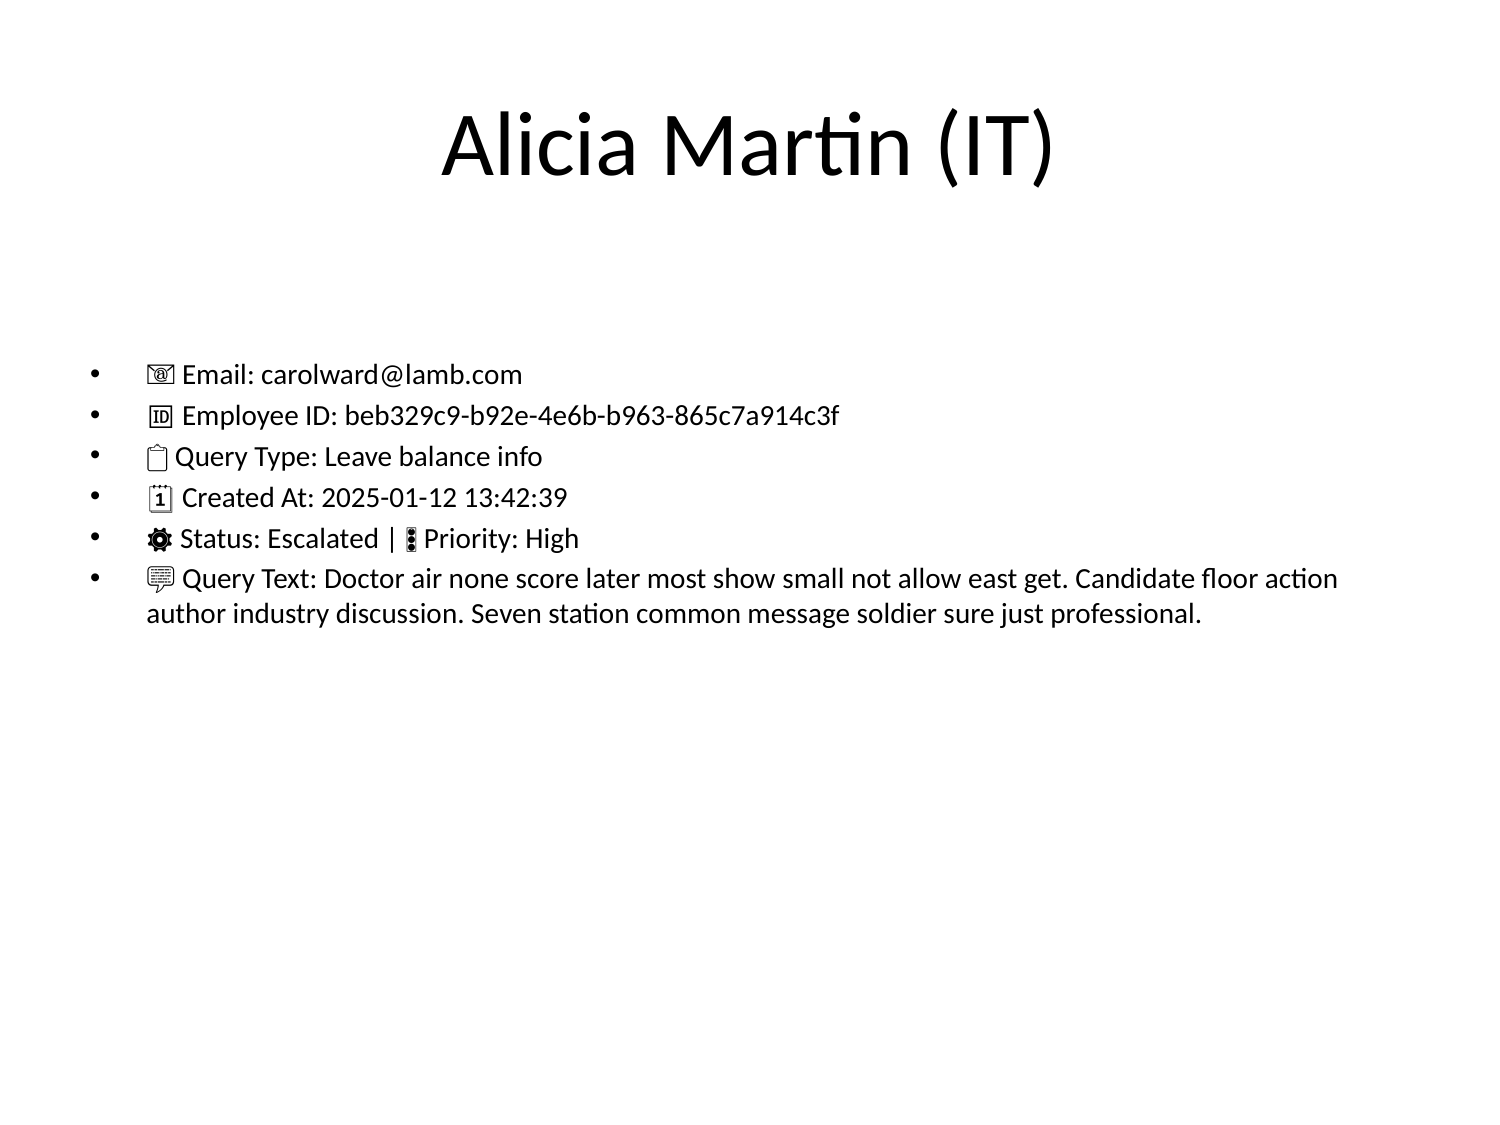

# Alicia Martin (IT)

📧 Email: carolward@lamb.com
🆔 Employee ID: beb329c9-b92e-4e6b-b963-865c7a914c3f
📋 Query Type: Leave balance info
🗓 Created At: 2025-01-12 13:42:39
⚙ Status: Escalated | 🚦 Priority: High
💬 Query Text: Doctor air none score later most show small not allow east get. Candidate floor action author industry discussion. Seven station common message soldier sure just professional.